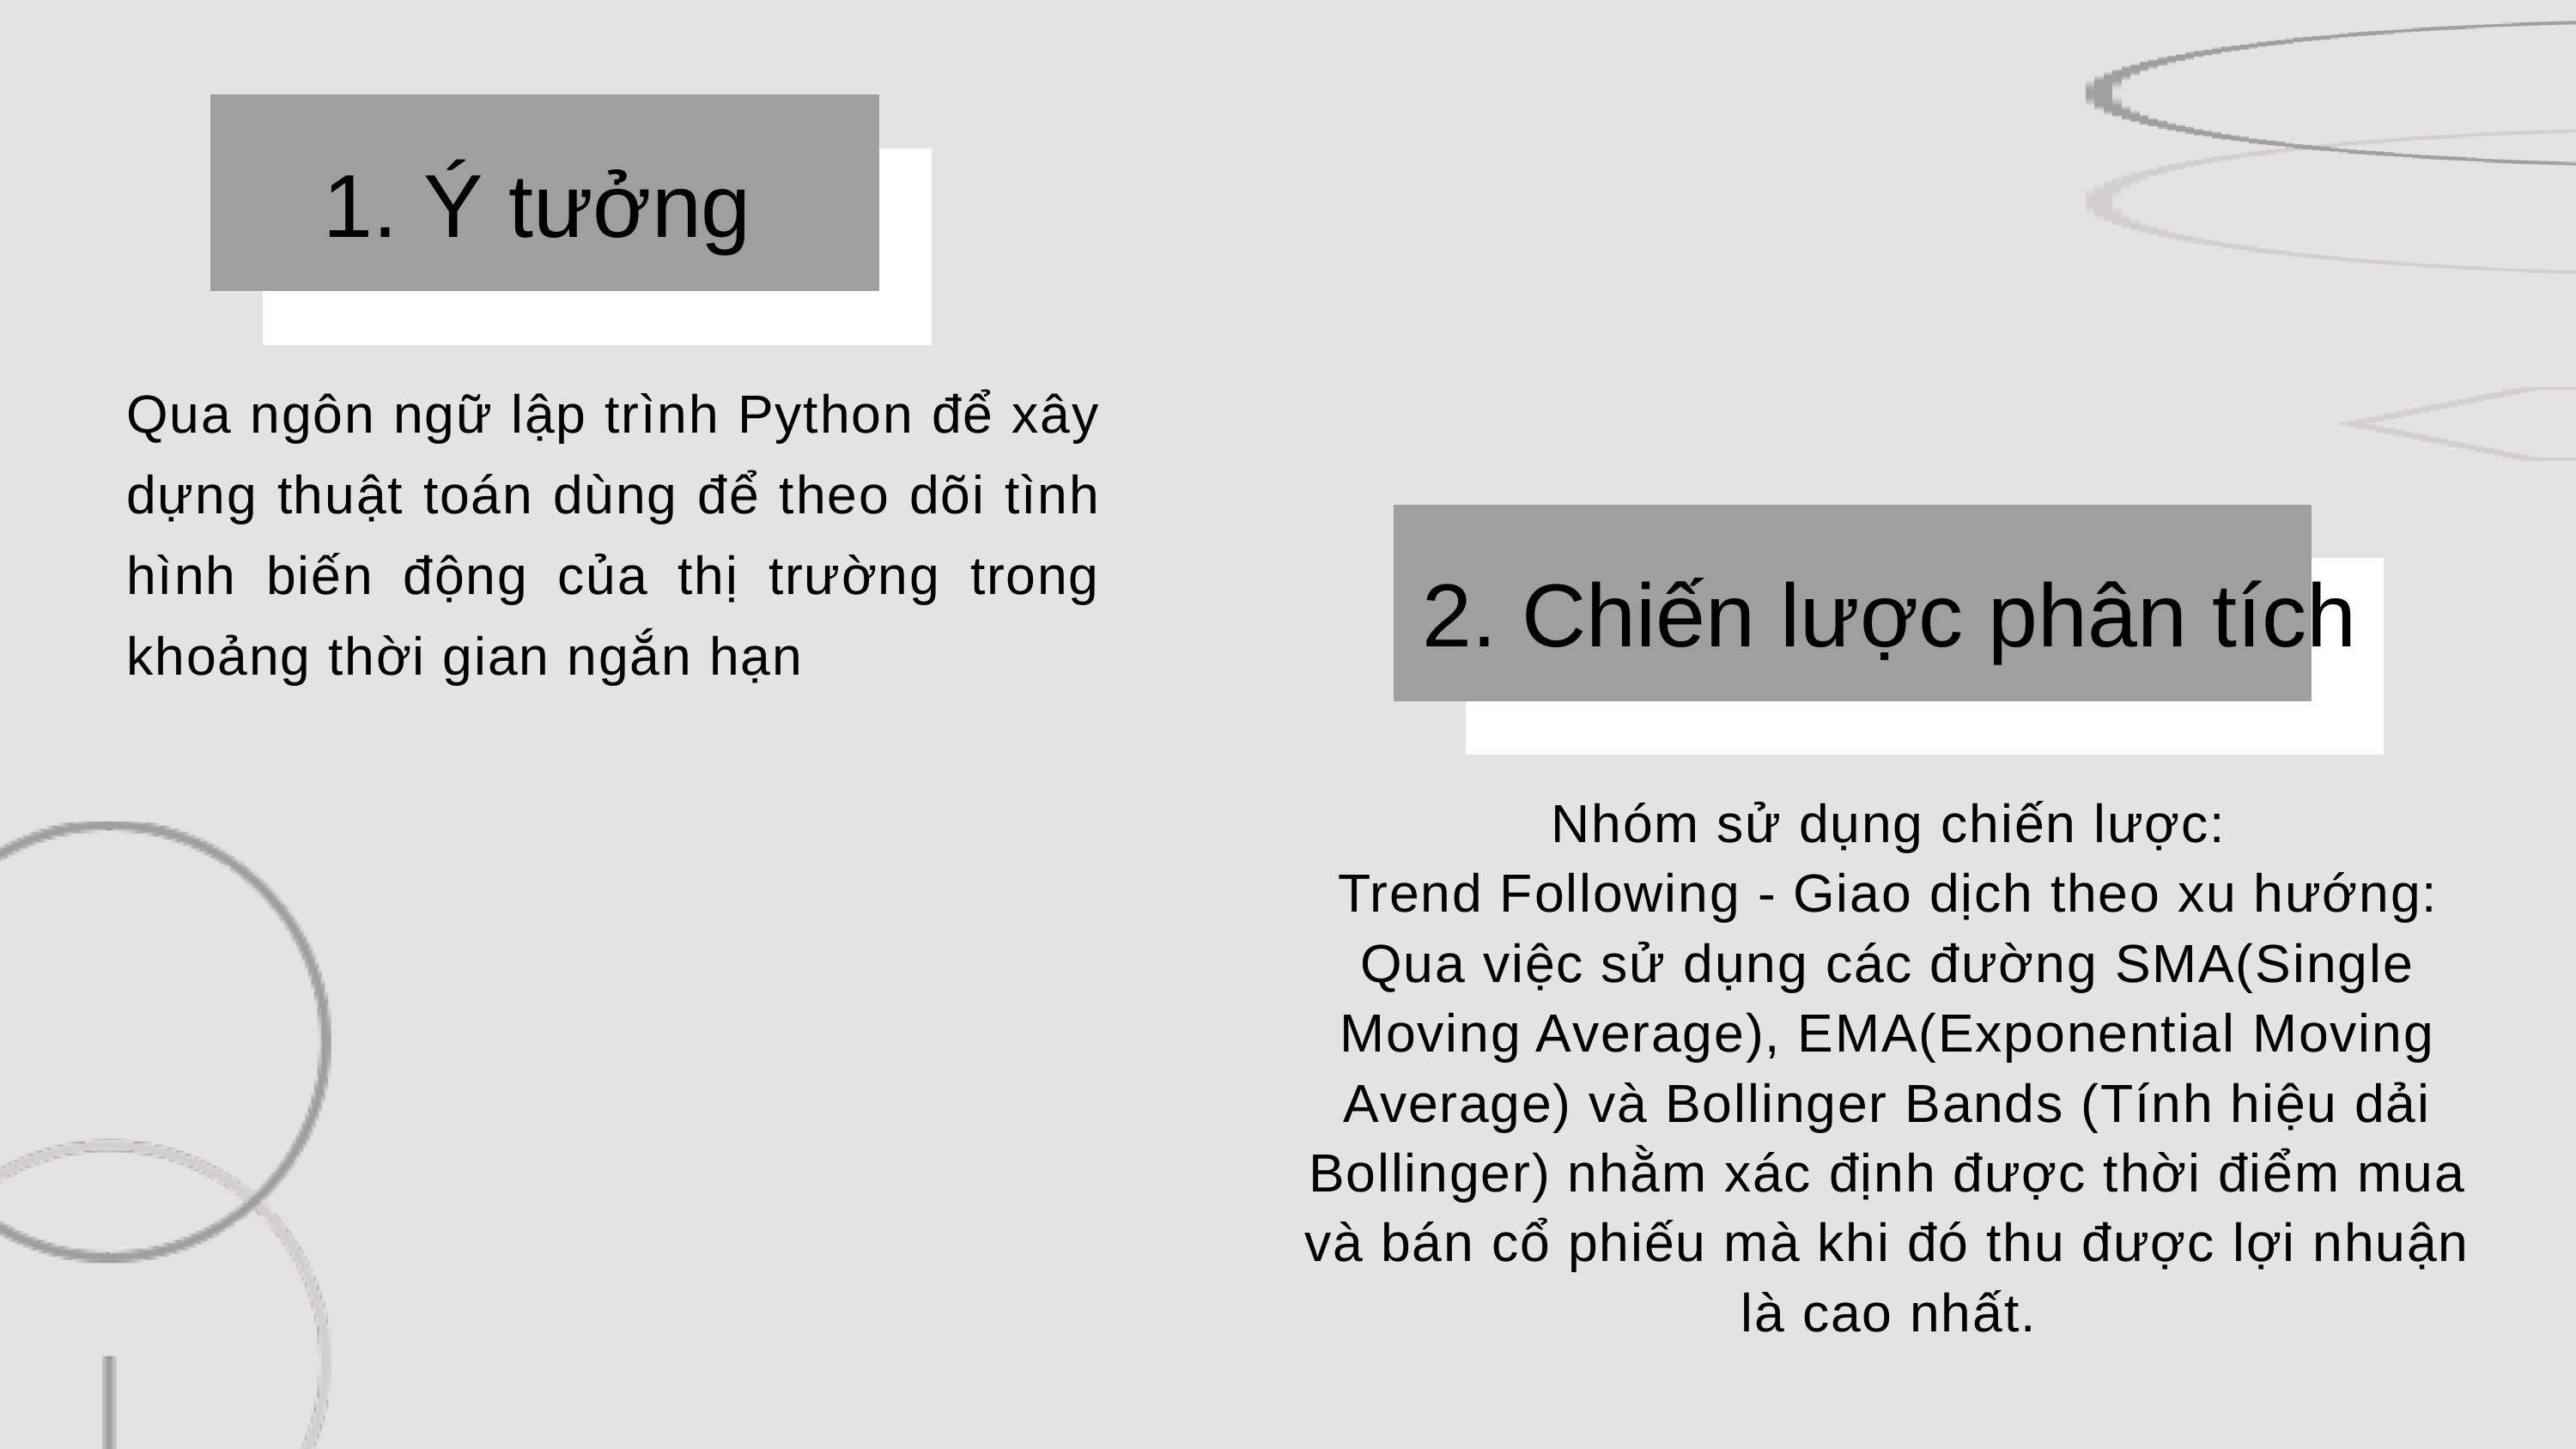

Ý tưởng

Qua ngôn ngữ lập trình Python để xây dựng thuật toán dùng để theo dõi tình hình biến động của thị trường trong khoảng thời gian ngắn hạn

2. Chiến lược phân tích

Nhóm sử dụng chiến lược:
Trend Following - Giao dịch theo xu hướng:
Qua việc sử dụng các đường SMA(Single Moving Average), EMA(Exponential Moving Average) và Bollinger Bands (Tính hiệu dải Bollinger) nhằm xác định được thời điểm mua và bán cổ phiếu mà khi đó thu được lợi nhuận là cao nhất.